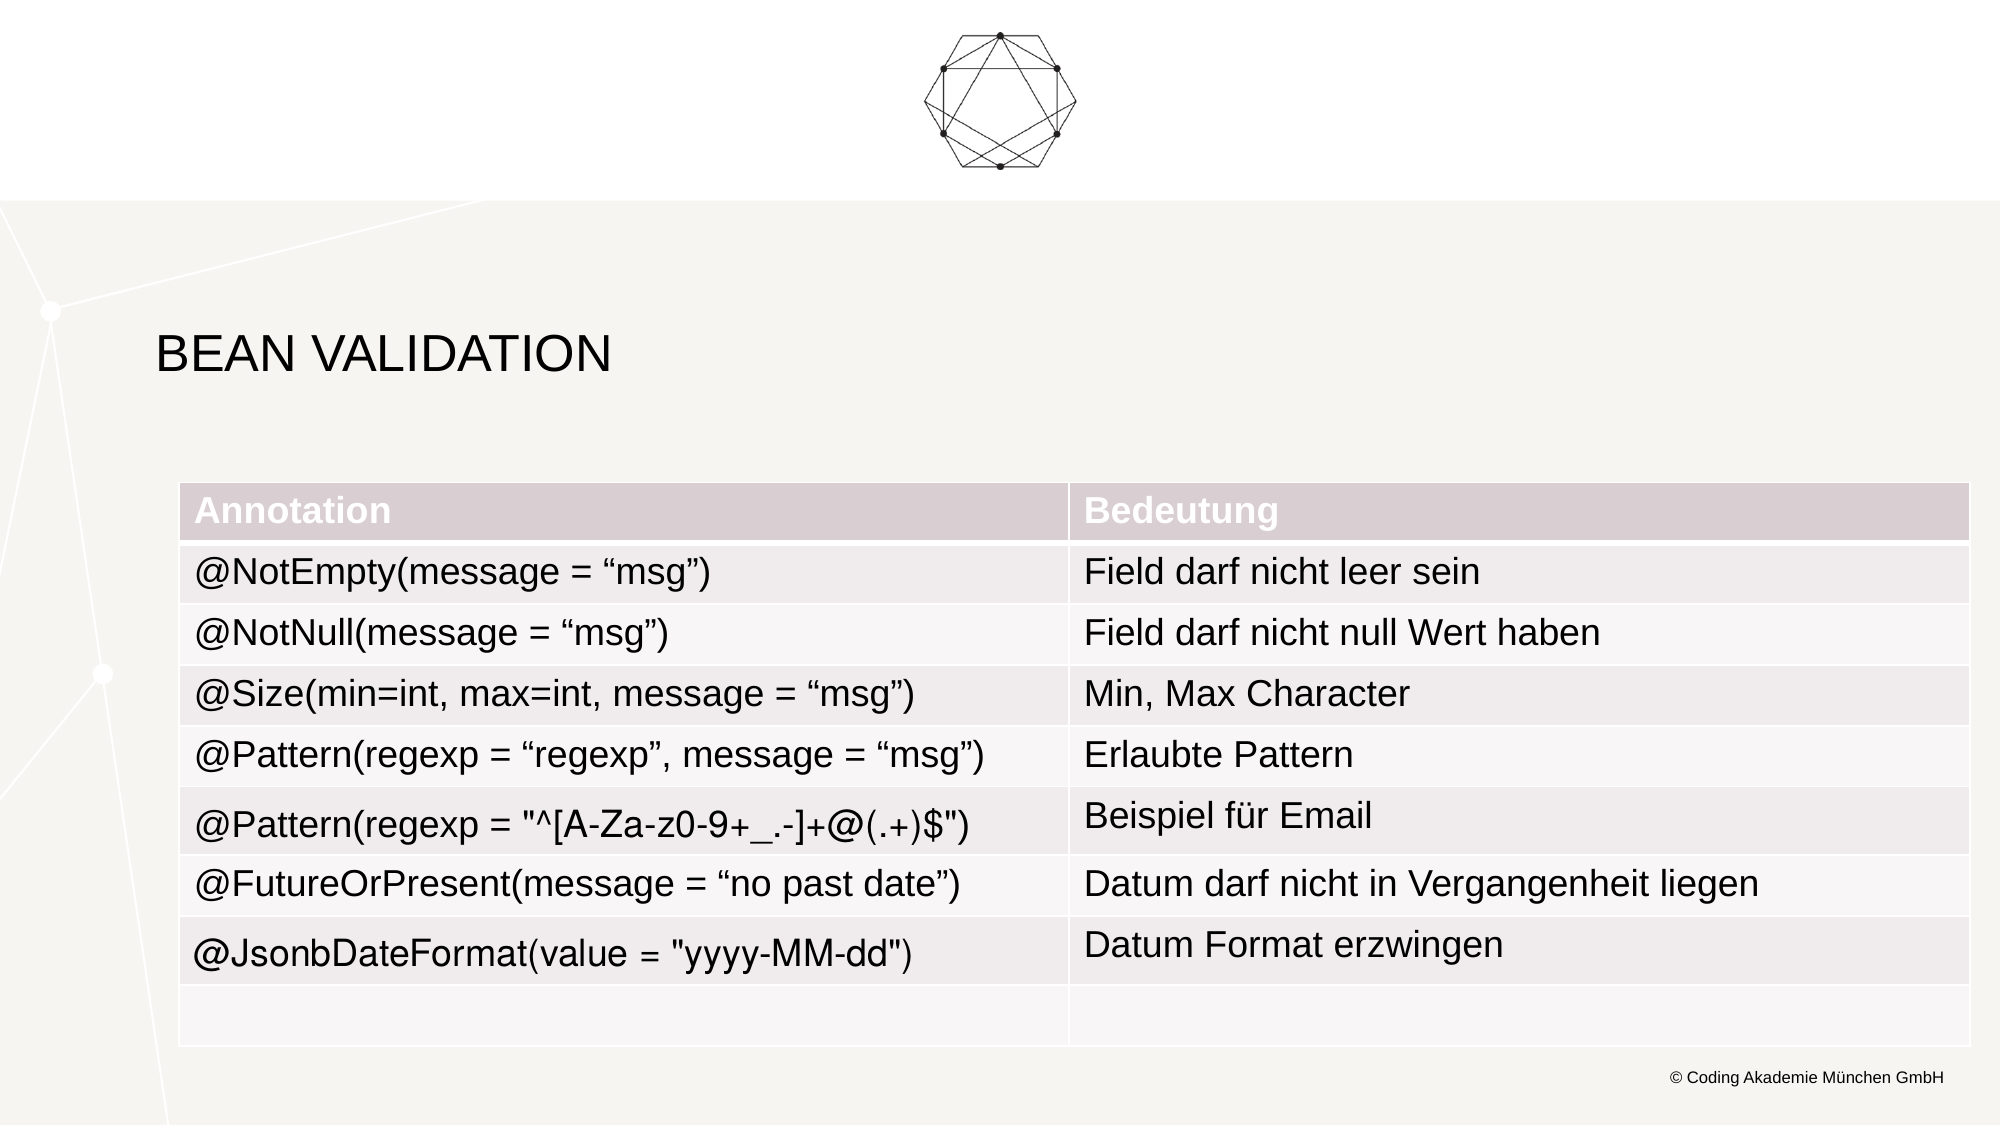

# Bean validation
| Annotation | Bedeutung |
| --- | --- |
| @NotEmpty(message = “msg”) | Field darf nicht leer sein |
| @NotNull(message = “msg”) | Field darf nicht null Wert haben |
| @Size(min=int, max=int, message = “msg”) | Min, Max Character |
| @Pattern(regexp = “regexp”, message = “msg”) | Erlaubte Pattern |
| @Pattern(regexp = "^[A-Za-z0-9+\_.-]+@(.+)$") | Beispiel für Email |
| @FutureOrPresent(message = “no past date”) | Datum darf nicht in Vergangenheit liegen |
| @JsonbDateFormat(value = "yyyy-MM-dd") | Datum Format erzwingen |
|  |  |
© Coding Akademie München GmbH